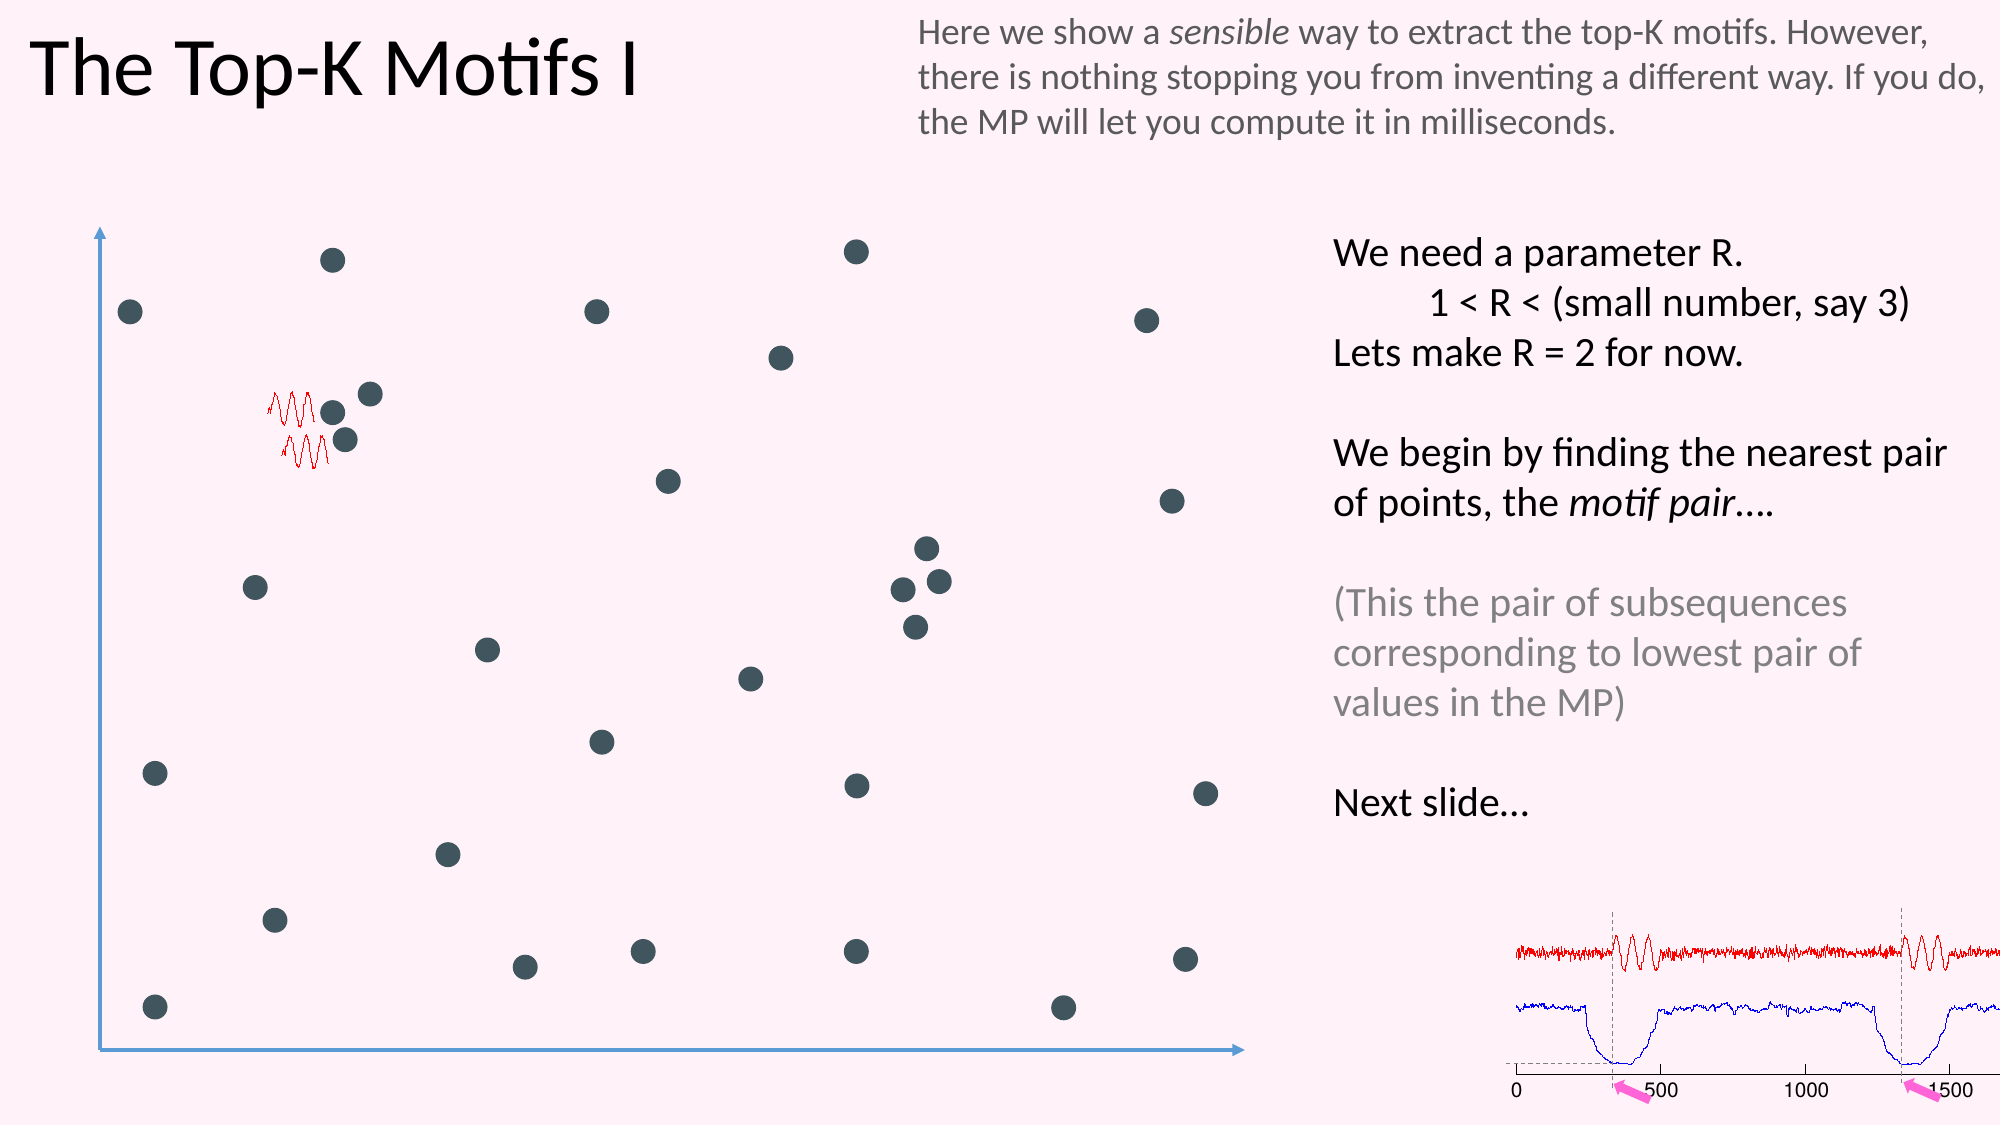

Here we show a sensible way to extract the top-K motifs. However, there is nothing stopping you from inventing a different way. If you do, the MP will let you compute it in milliseconds.
The Top-K Motifs I
We need a parameter R.
          1 < R < (small number, say 3)
Lets make R = 2 for now.

We begin by finding the nearest pair of points, the motif pair….

(This the pair of subsequences corresponding to lowest pair of values in the MP)

Next slide…

0
500
1000
1500